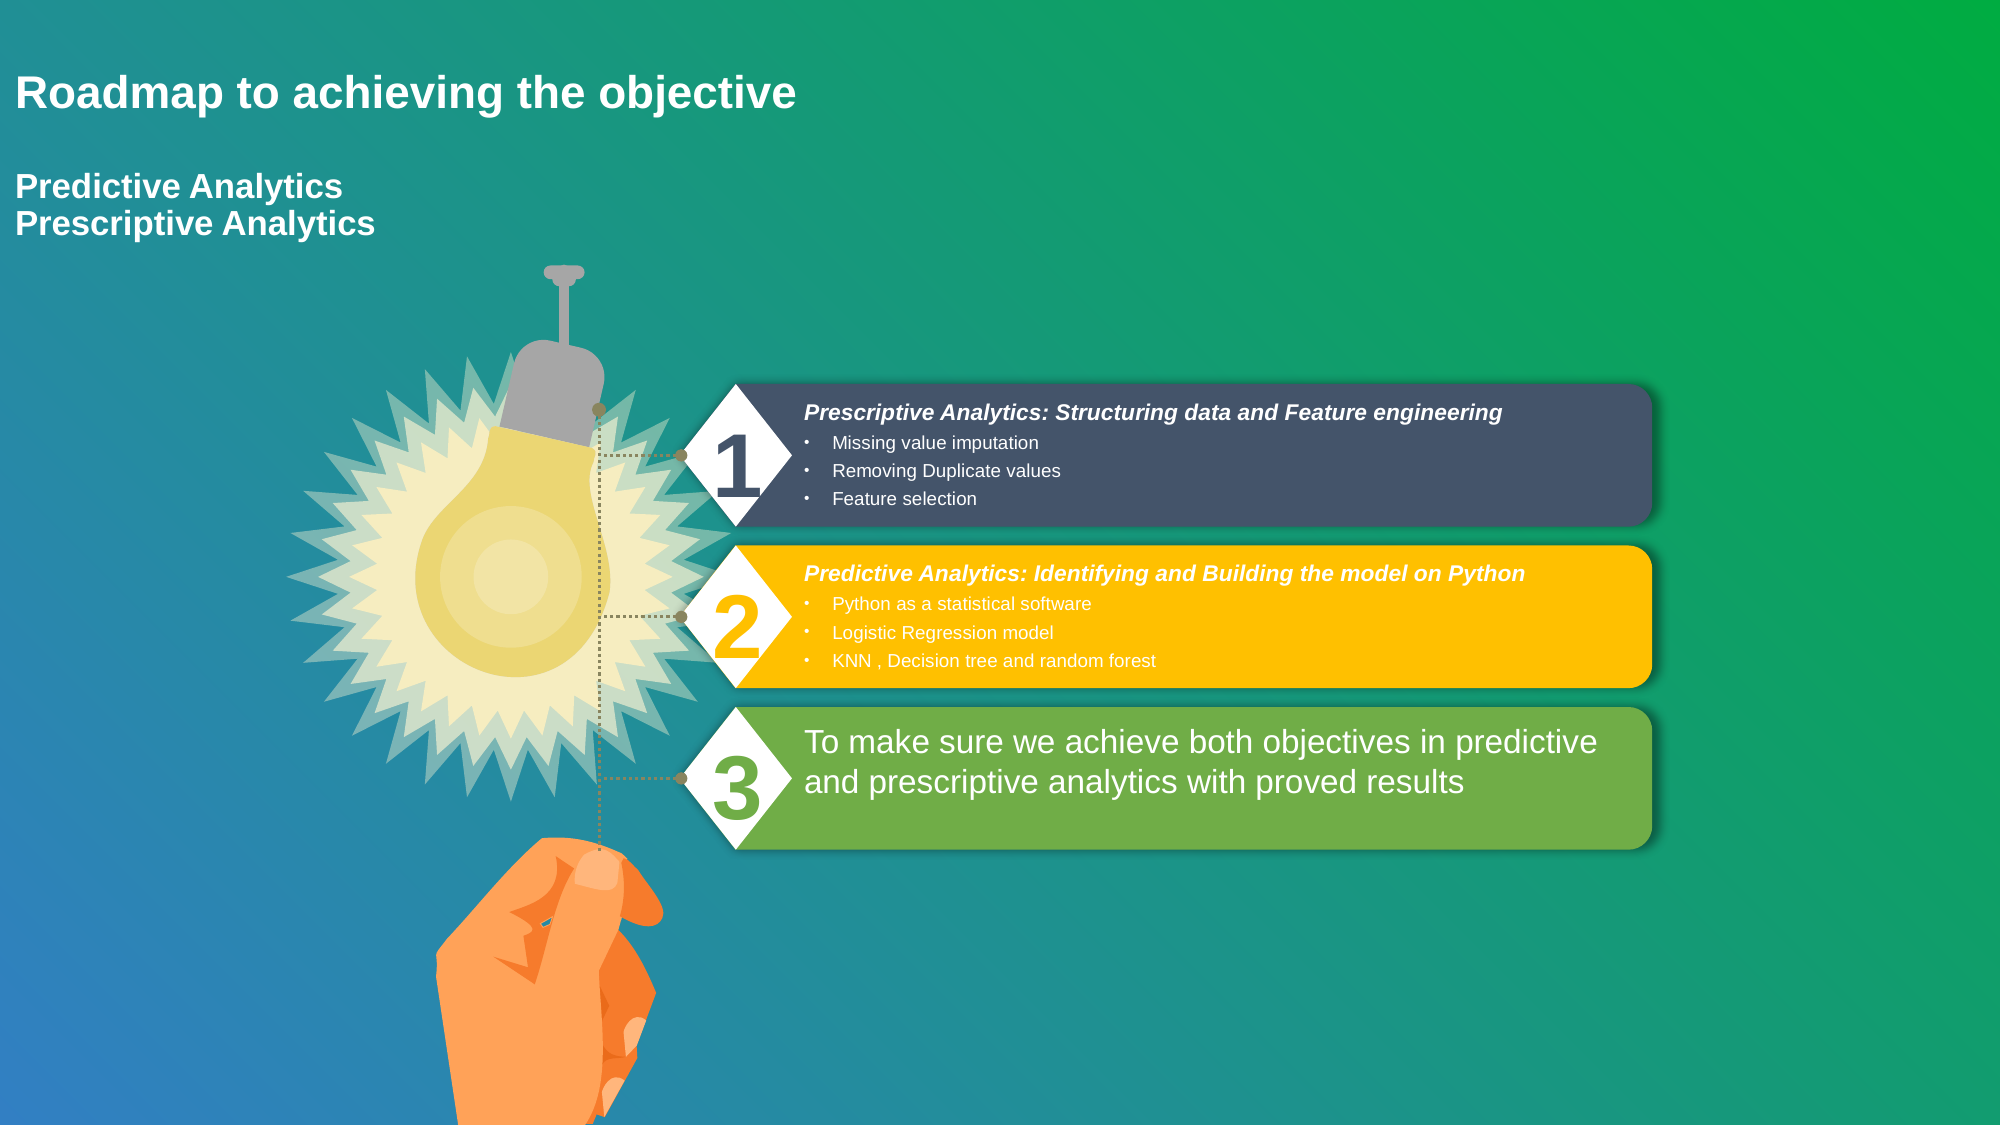

# Roadmap to achieving the objective Predictive Analytics Prescriptive Analytics

Prescriptive Analytics: Structuring data and Feature engineering
Missing value imputation
Removing Duplicate values
Feature selection
1

Predictive Analytics: Identifying and Building the model on Python
Python as a statistical software
Logistic Regression model
KNN , Decision tree and random forest
2

To make sure we achieve both objectives in predictive and prescriptive analytics with proved results
3